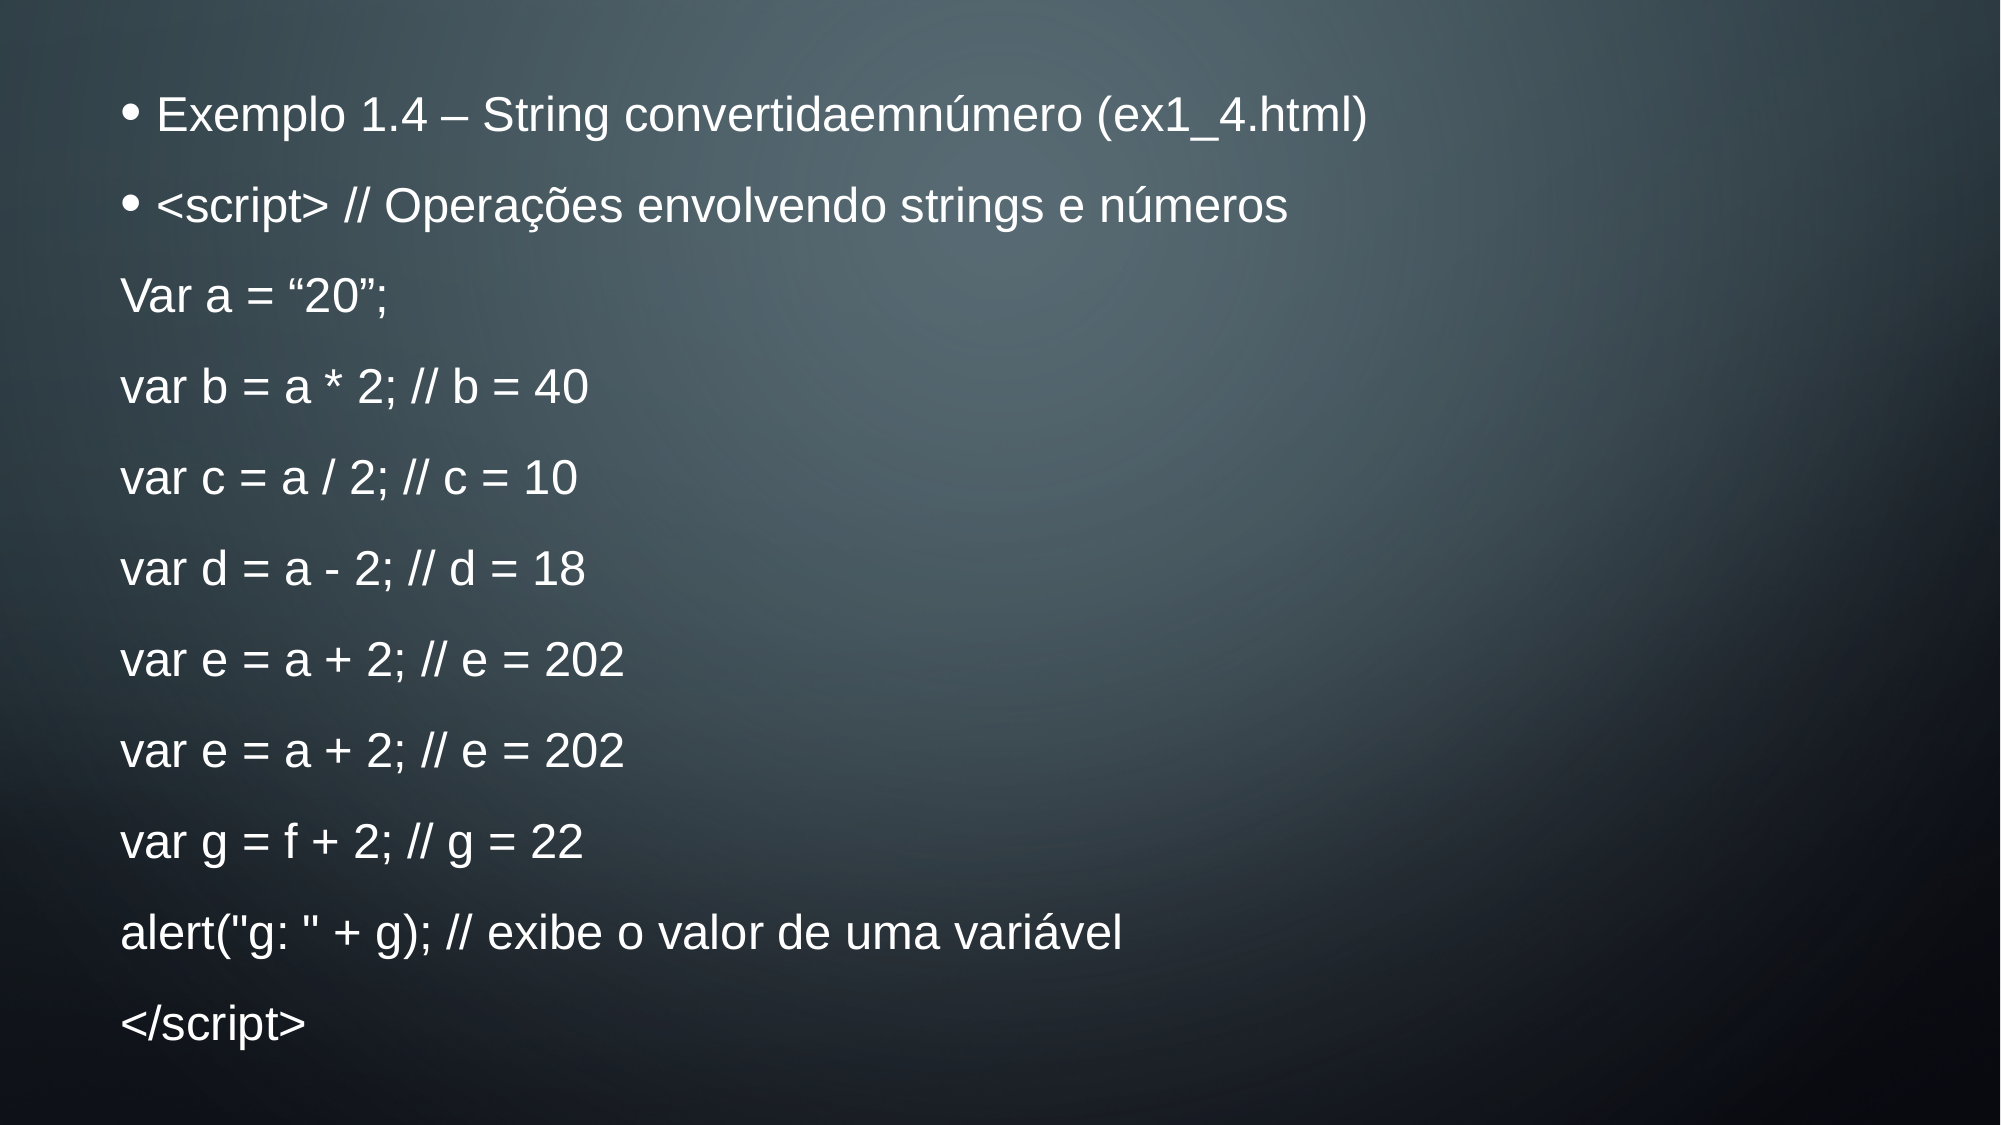

Exemplo 1.4 – String convertidaemnúmero (ex1_4.html)
<script> // Operações envolvendo strings e números
Var a = “20”;
var b = a * 2; // b = 40
var c = a / 2; // c = 10
var d = a - 2; // d = 18
var e = a + 2; // e = 202
var e = a + 2; // e = 202
var g = f + 2; // g = 22
alert("g: " + g); // exibe o valor de uma variável
</script>